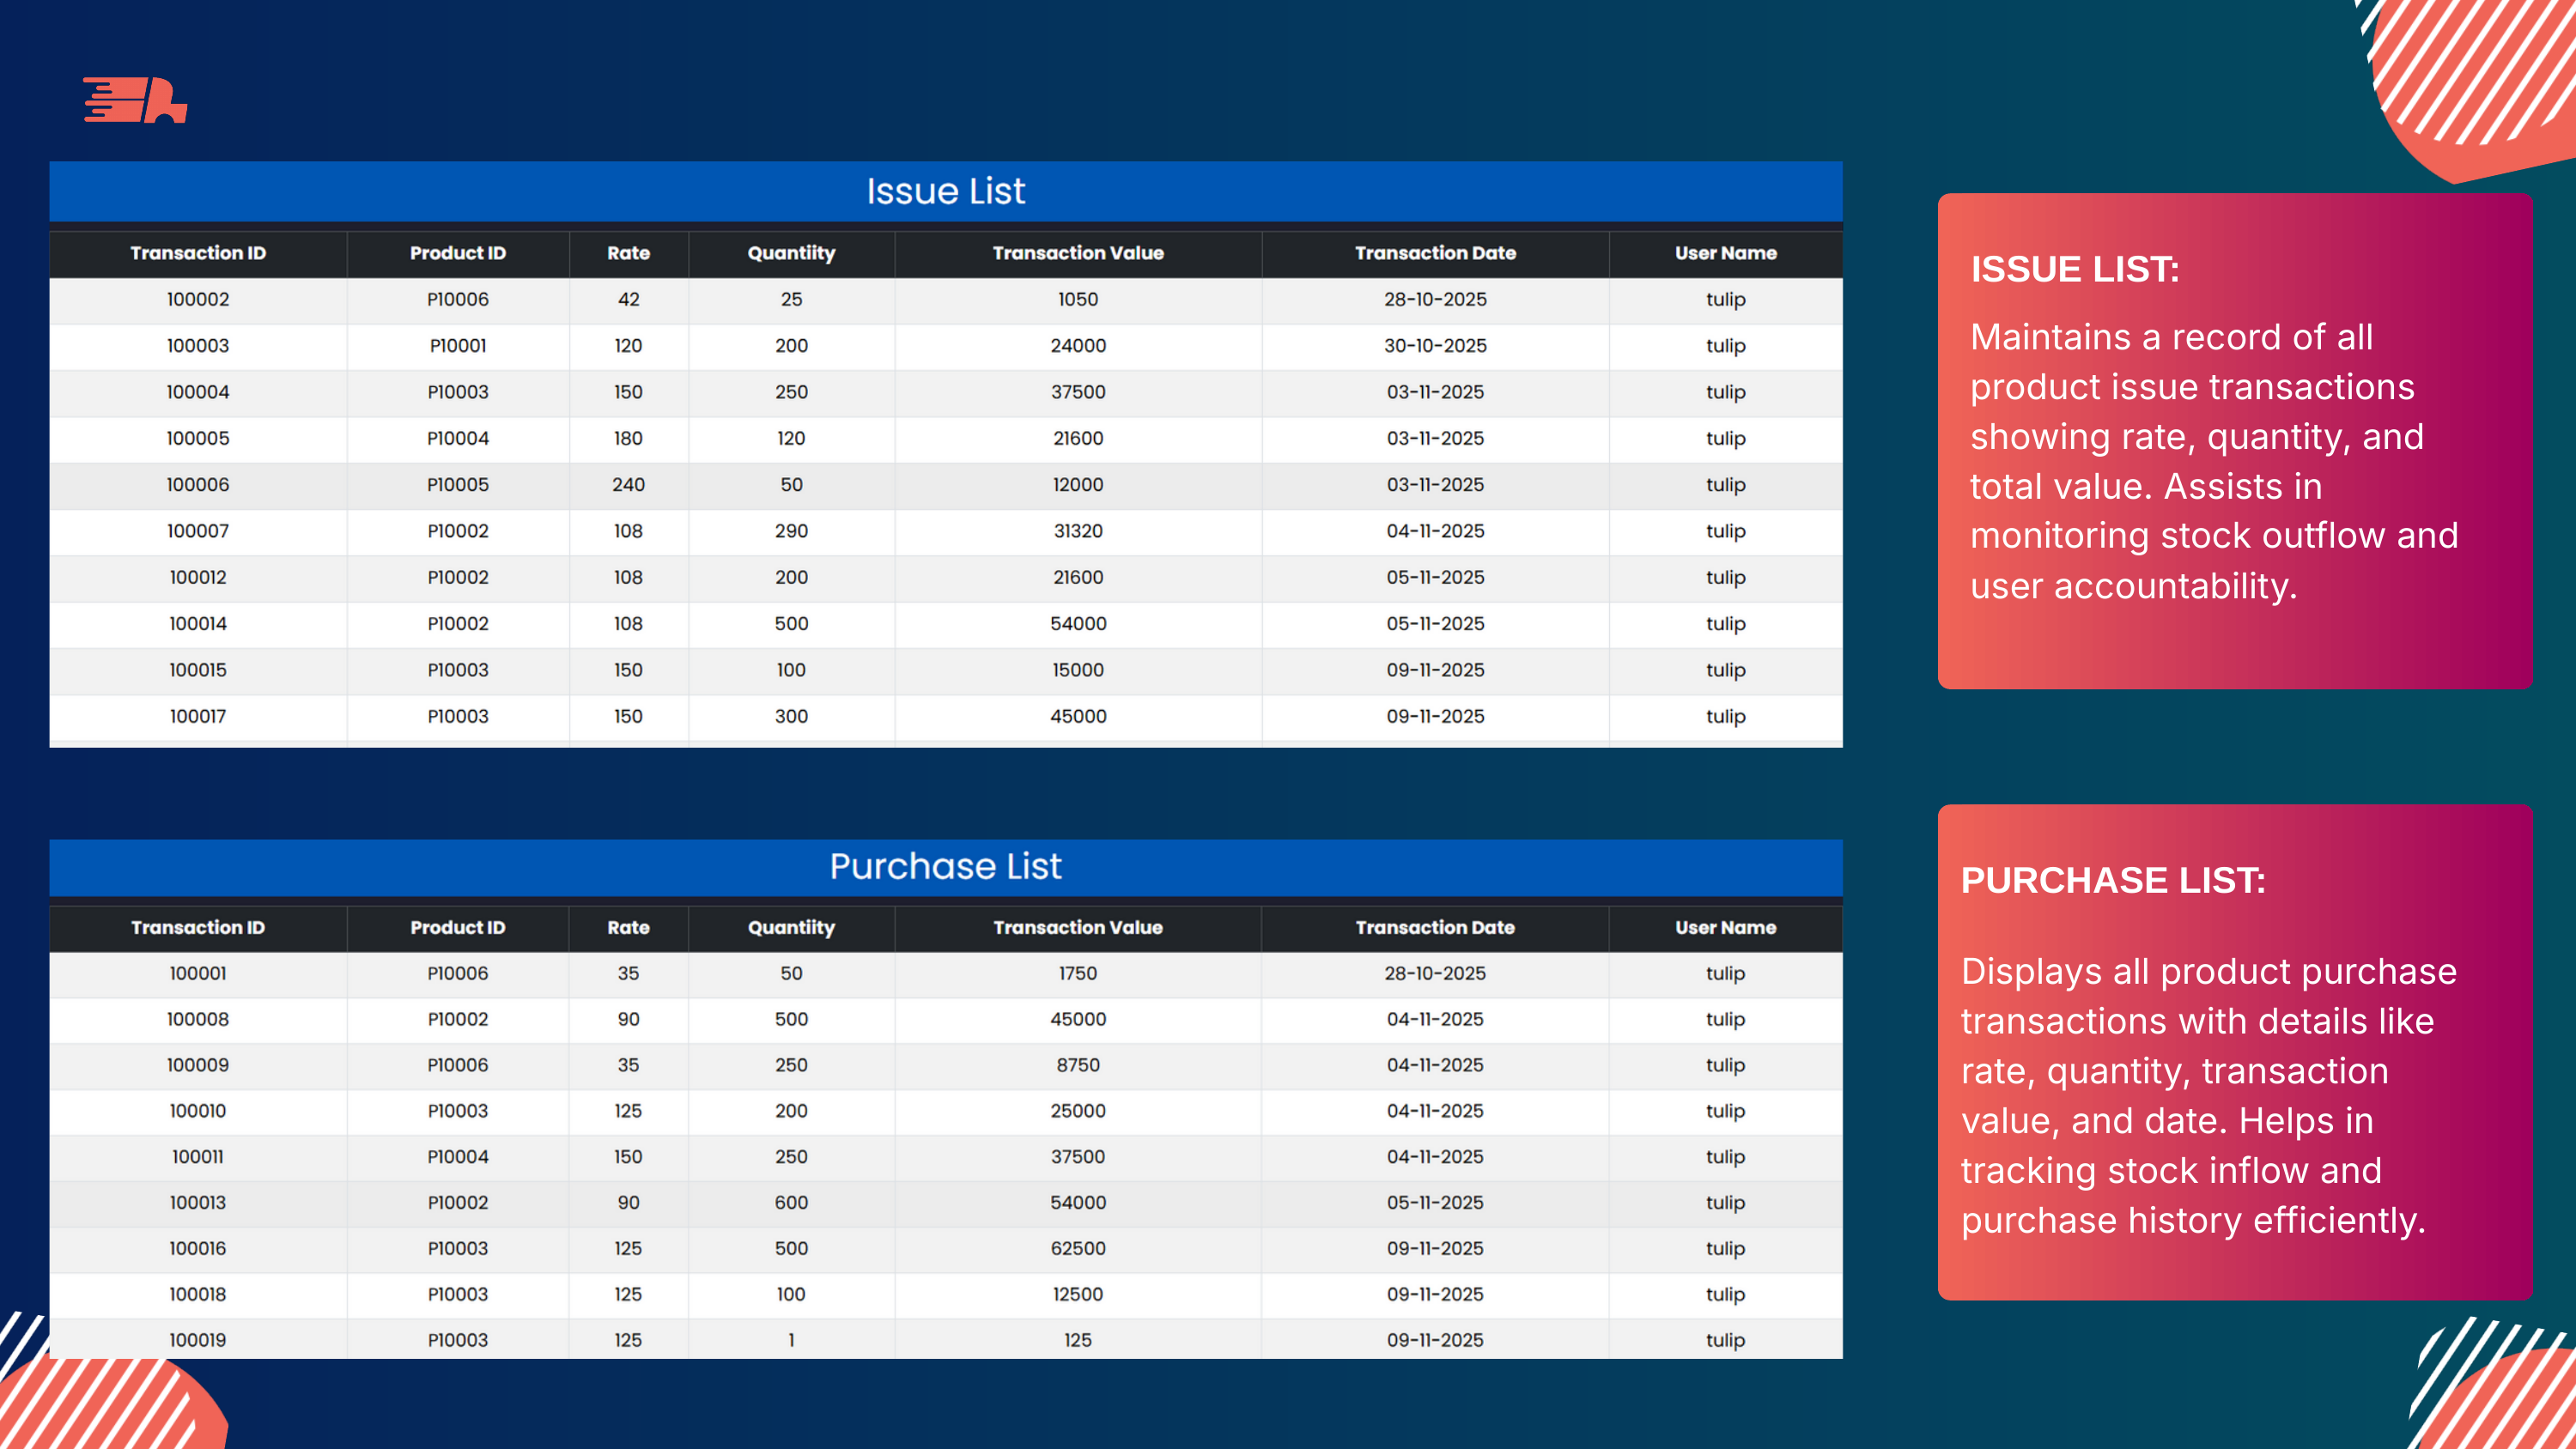

ISSUE LIST:
Maintains a record of all product issue transactions showing rate, quantity, and total value. Assists in monitoring stock outflow and user accountability.

PURCHASE LIST:
Displays all product purchase transactions with details like rate, quantity, transaction value, and date. Helps in tracking stock inflow and purchase history efficiently.